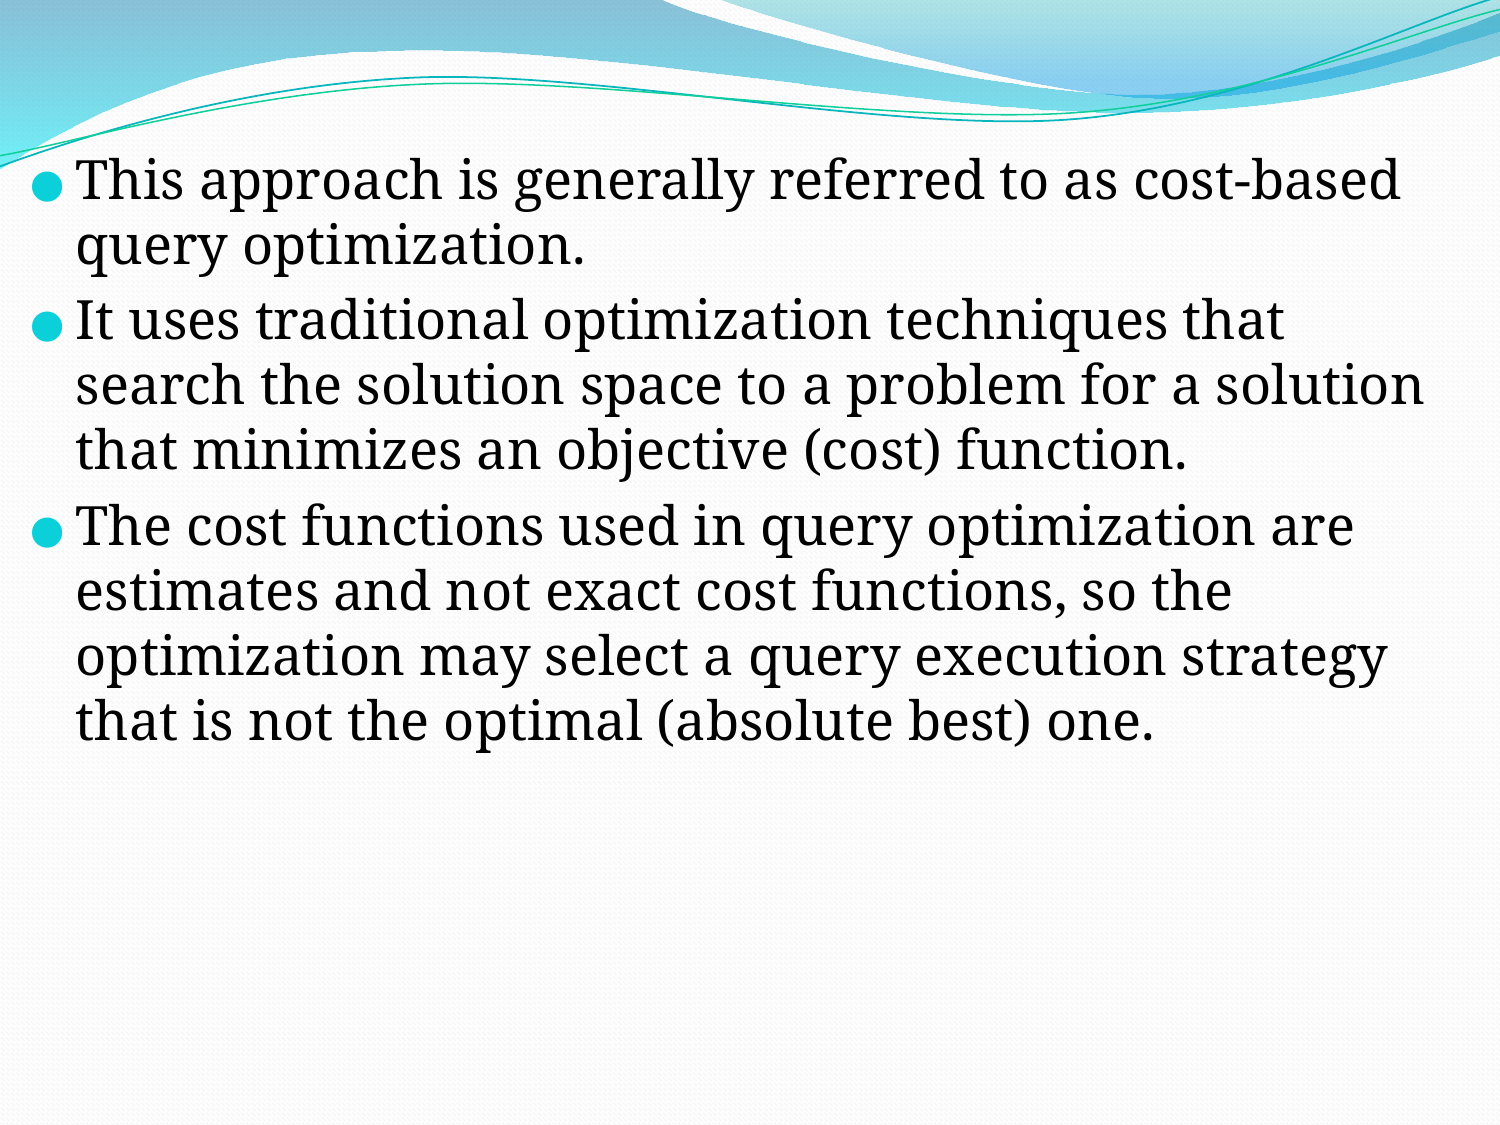

This approach is generally referred to as cost-based query optimization.
It uses traditional optimization techniques that search the solution space to a problem for a solution that minimizes an objective (cost) function.
The cost functions used in query optimization are estimates and not exact cost functions, so the optimization may select a query execution strategy that is not the optimal (absolute best) one.